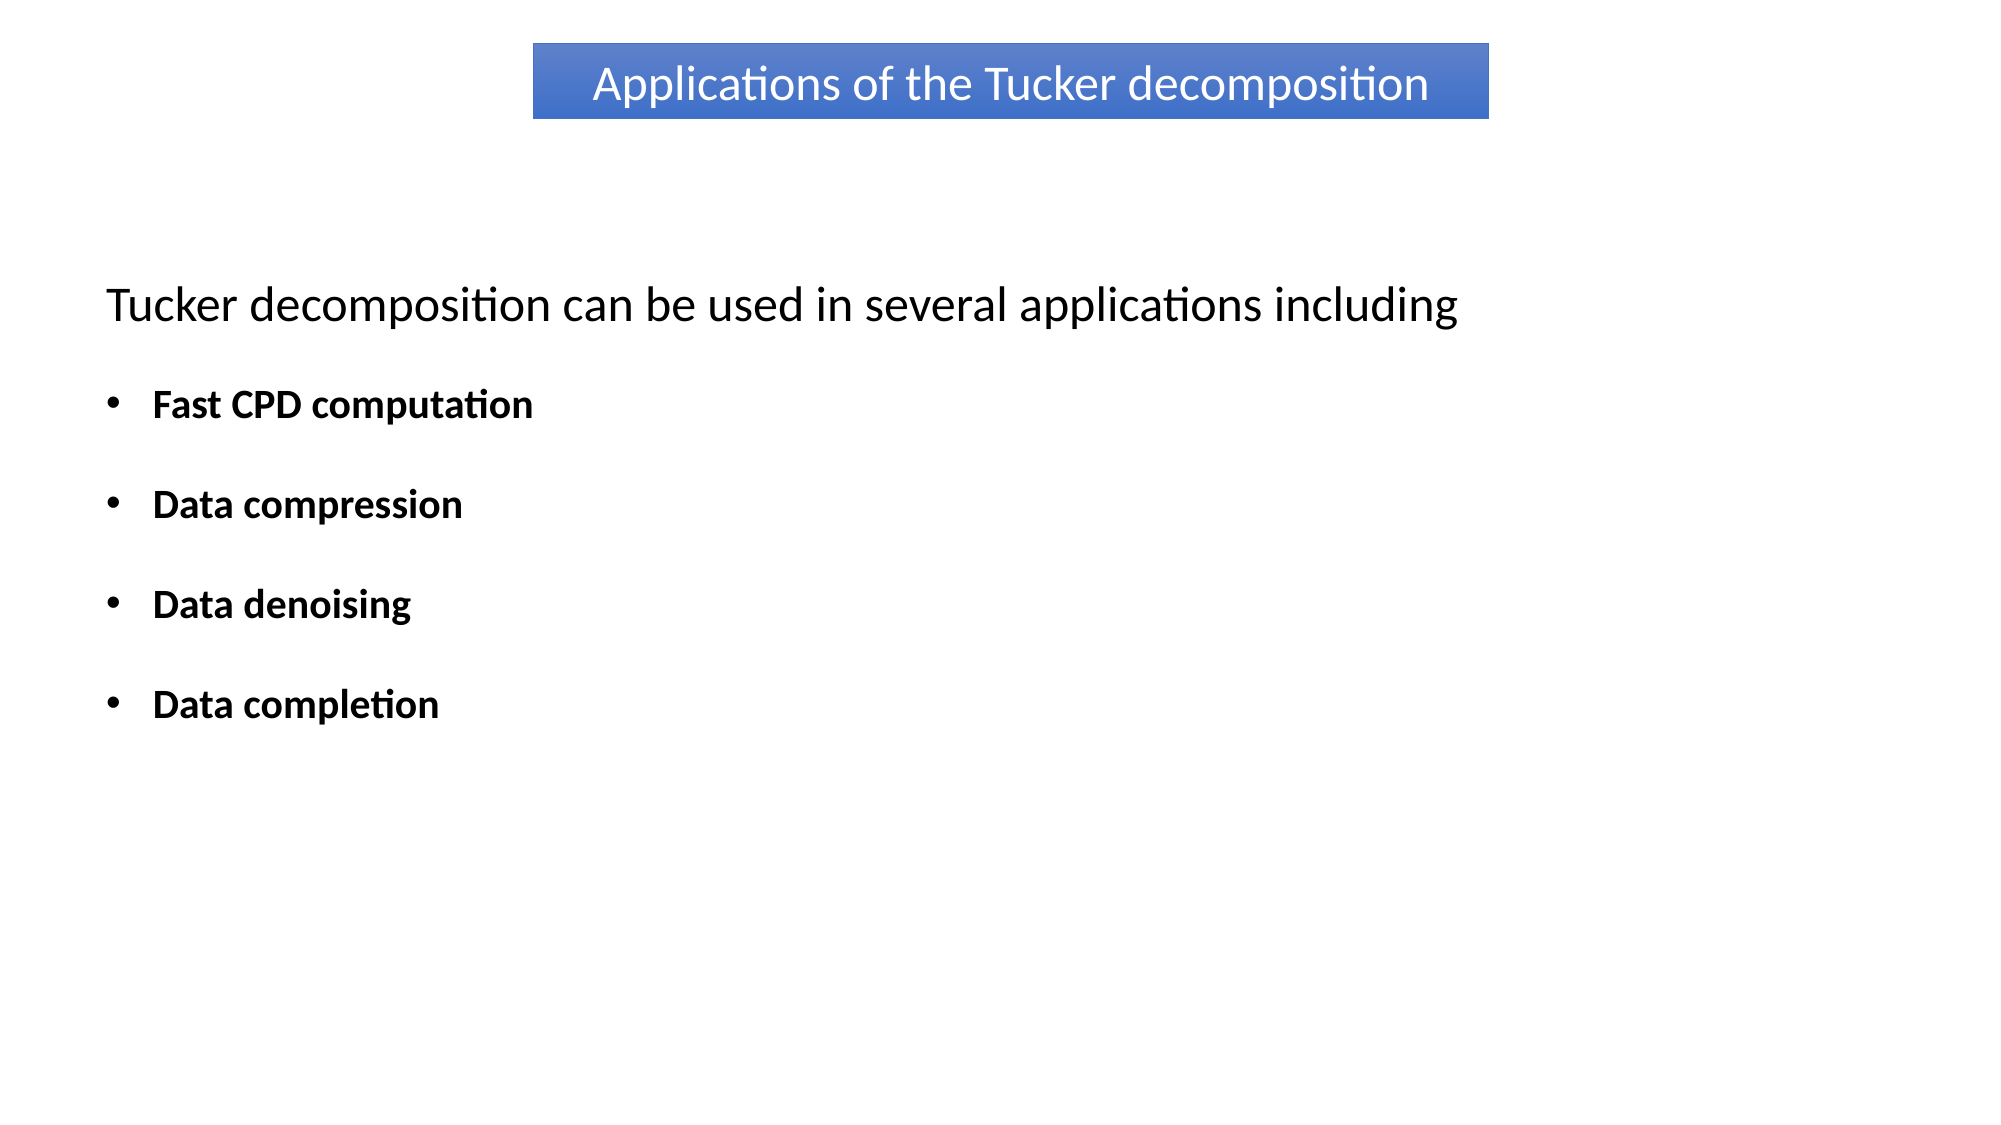

Applications of the Tucker decomposition
Tucker decomposition can be used in several applications including

Fast CPD computation
Data compression
Data denoising
Data completion